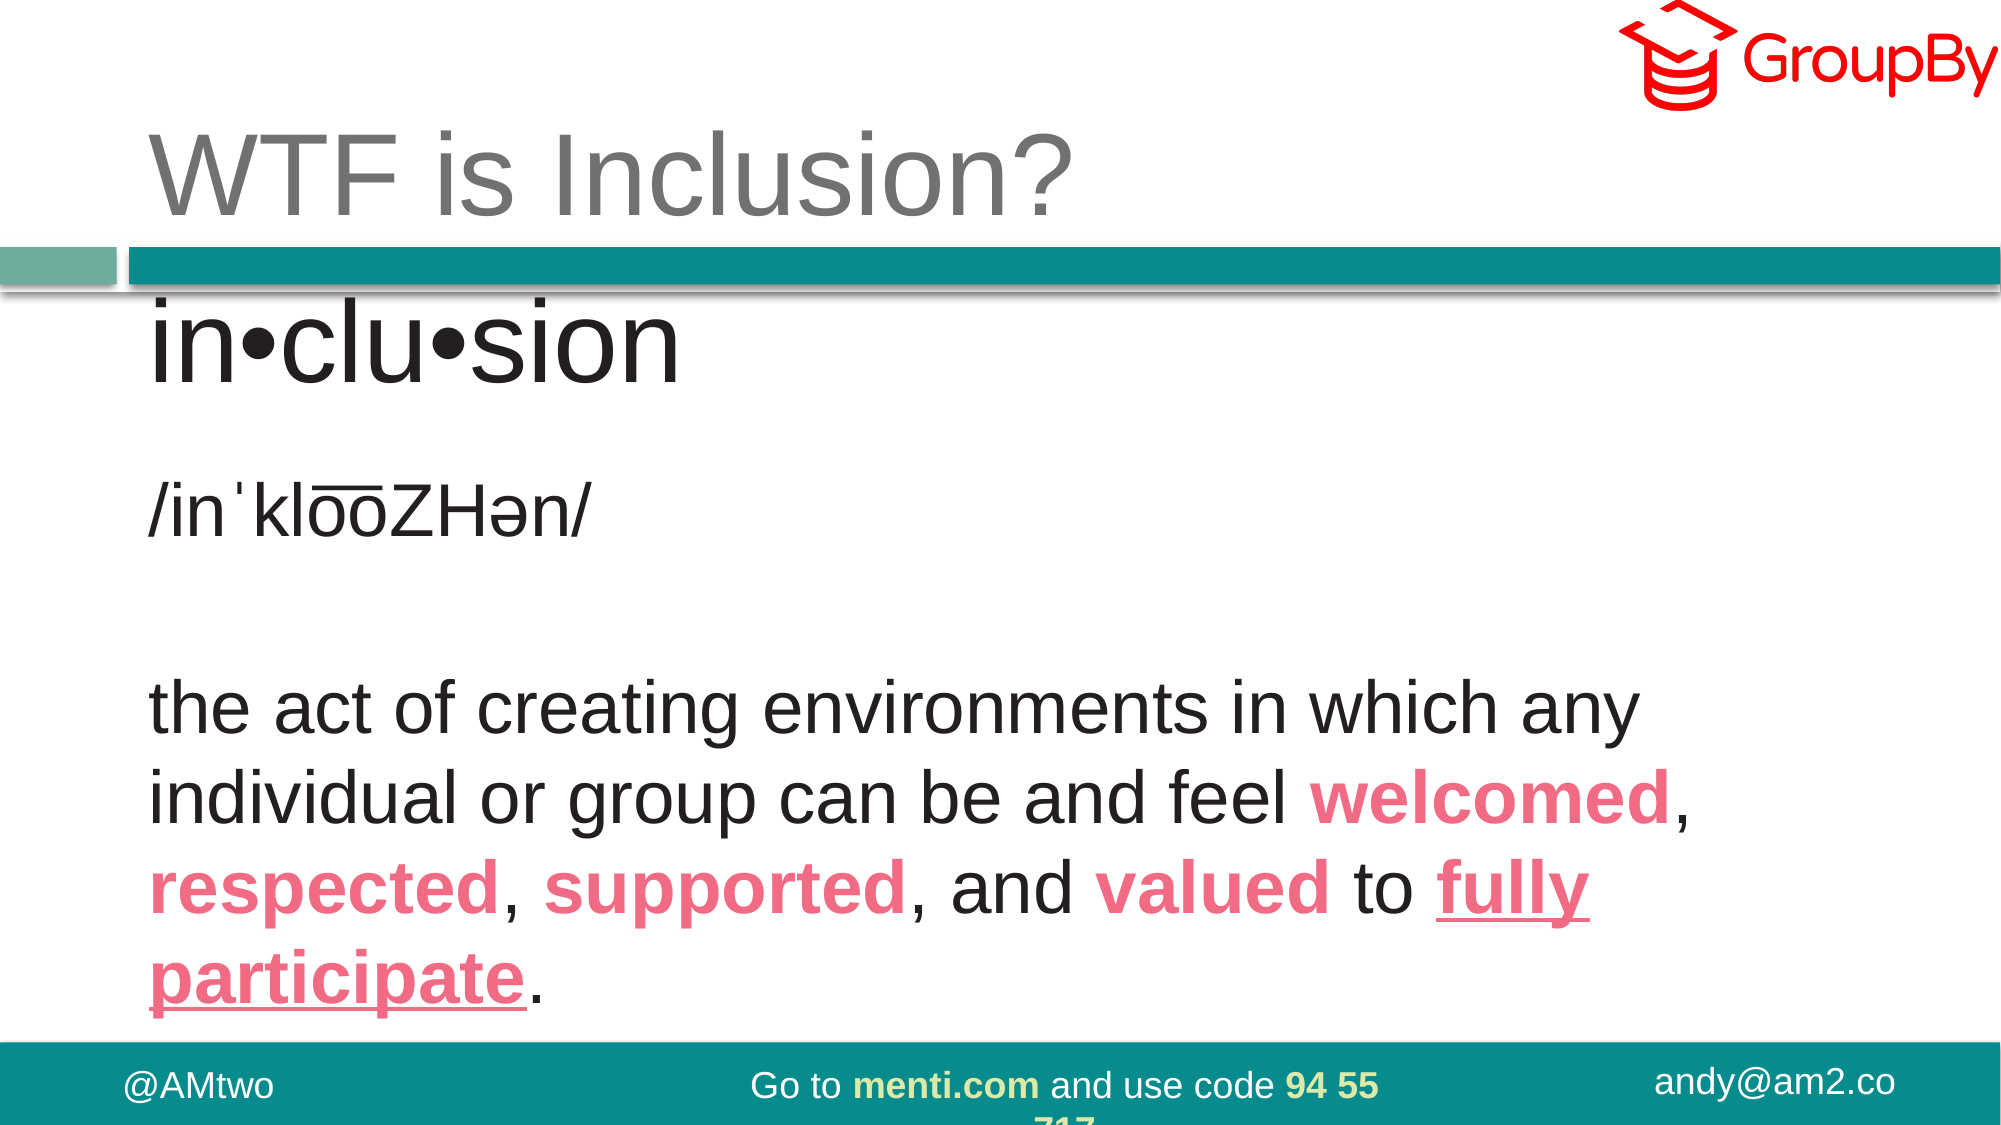

# WTF is Inclusion?
in•clu•sion
/inˈklo͞oZHən/
the act of creating environments in which any individual or group can be and feel welcomed, respected, supported, and valued to fully participate.